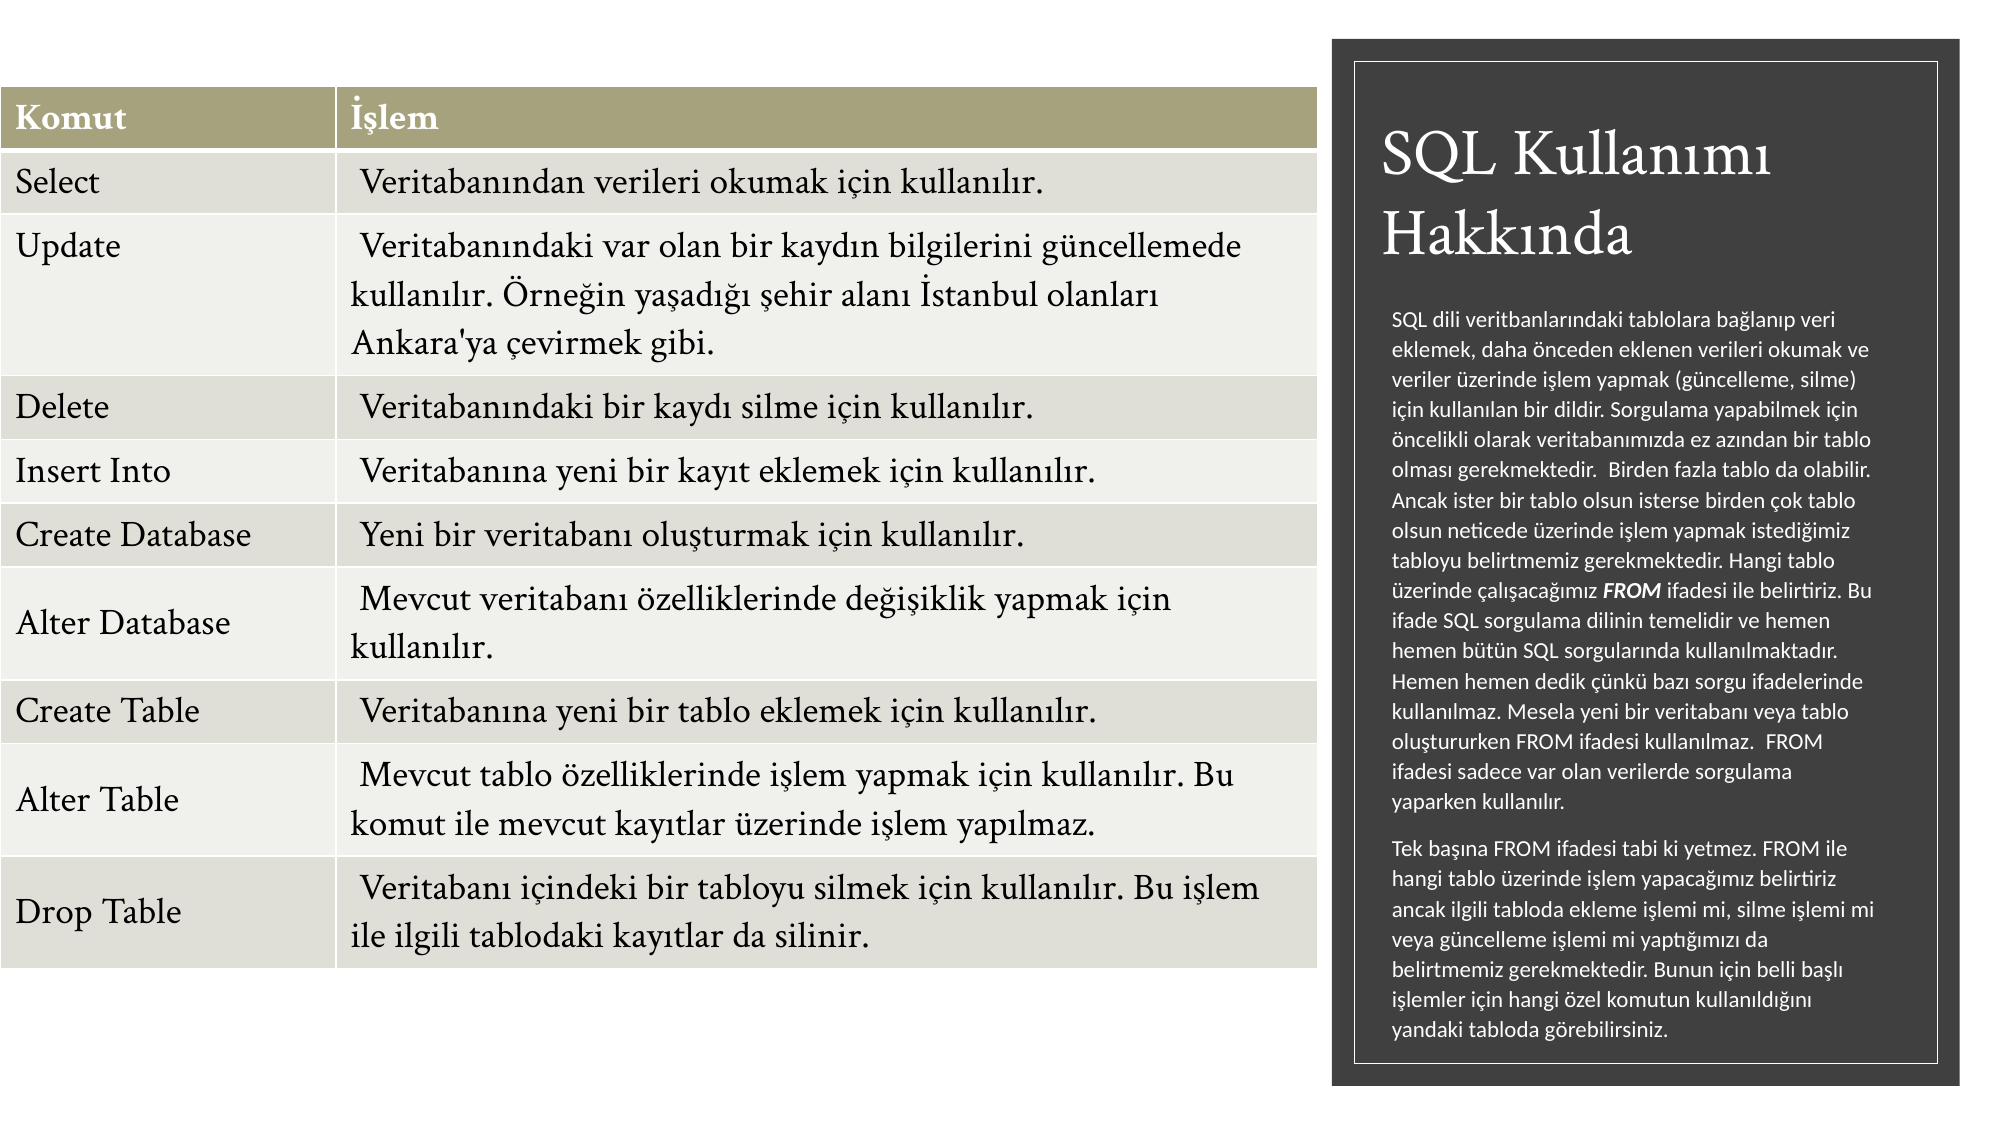

| Komut | İşlem |
| --- | --- |
| Select | Veritabanından verileri okumak için kullanılır. |
| Update | Veritabanındaki var olan bir kaydın bilgilerini güncellemede kullanılır. Örneğin yaşadığı şehir alanı İstanbul olanları Ankara'ya çevirmek gibi. |
| Delete | Veritabanındaki bir kaydı silme için kullanılır. |
| Insert Into | Veritabanına yeni bir kayıt eklemek için kullanılır. |
| Create Database | Yeni bir veritabanı oluşturmak için kullanılır. |
| Alter Database | Mevcut veritabanı özelliklerinde değişiklik yapmak için kullanılır. |
| Create Table | Veritabanına yeni bir tablo eklemek için kullanılır. |
| Alter Table | Mevcut tablo özelliklerinde işlem yapmak için kullanılır. Bu komut ile mevcut kayıtlar üzerinde işlem yapılmaz. |
| Drop Table | Veritabanı içindeki bir tabloyu silmek için kullanılır. Bu işlem ile ilgili tablodaki kayıtlar da silinir. |
# SQL Kullanımı Hakkında
SQL dili veritbanlarındaki tablolara bağlanıp veri eklemek, daha önceden eklenen verileri okumak ve veriler üzerinde işlem yapmak (güncelleme, silme) için kullanılan bir dildir. Sorgulama yapabilmek için öncelikli olarak veritabanımızda ez azından bir tablo olması gerekmektedir.  Birden fazla tablo da olabilir. Ancak ister bir tablo olsun isterse birden çok tablo olsun neticede üzerinde işlem yapmak istediğimiz tabloyu belirtmemiz gerekmektedir. Hangi tablo üzerinde çalışacağımız FROM ifadesi ile belirtiriz. Bu ifade SQL sorgulama dilinin temelidir ve hemen hemen bütün SQL sorgularında kullanılmaktadır. Hemen hemen dedik çünkü bazı sorgu ifadelerinde kullanılmaz. Mesela yeni bir veritabanı veya tablo oluştururken FROM ifadesi kullanılmaz.  FROM ifadesi sadece var olan verilerde sorgulama yaparken kullanılır.
Tek başına FROM ifadesi tabi ki yetmez. FROM ile hangi tablo üzerinde işlem yapacağımız belirtiriz ancak ilgili tabloda ekleme işlemi mi, silme işlemi mi veya güncelleme işlemi mi yaptığımızı da belirtmemiz gerekmektedir. Bunun için belli başlı işlemler için hangi özel komutun kullanıldığını yandaki tabloda görebilirsiniz.